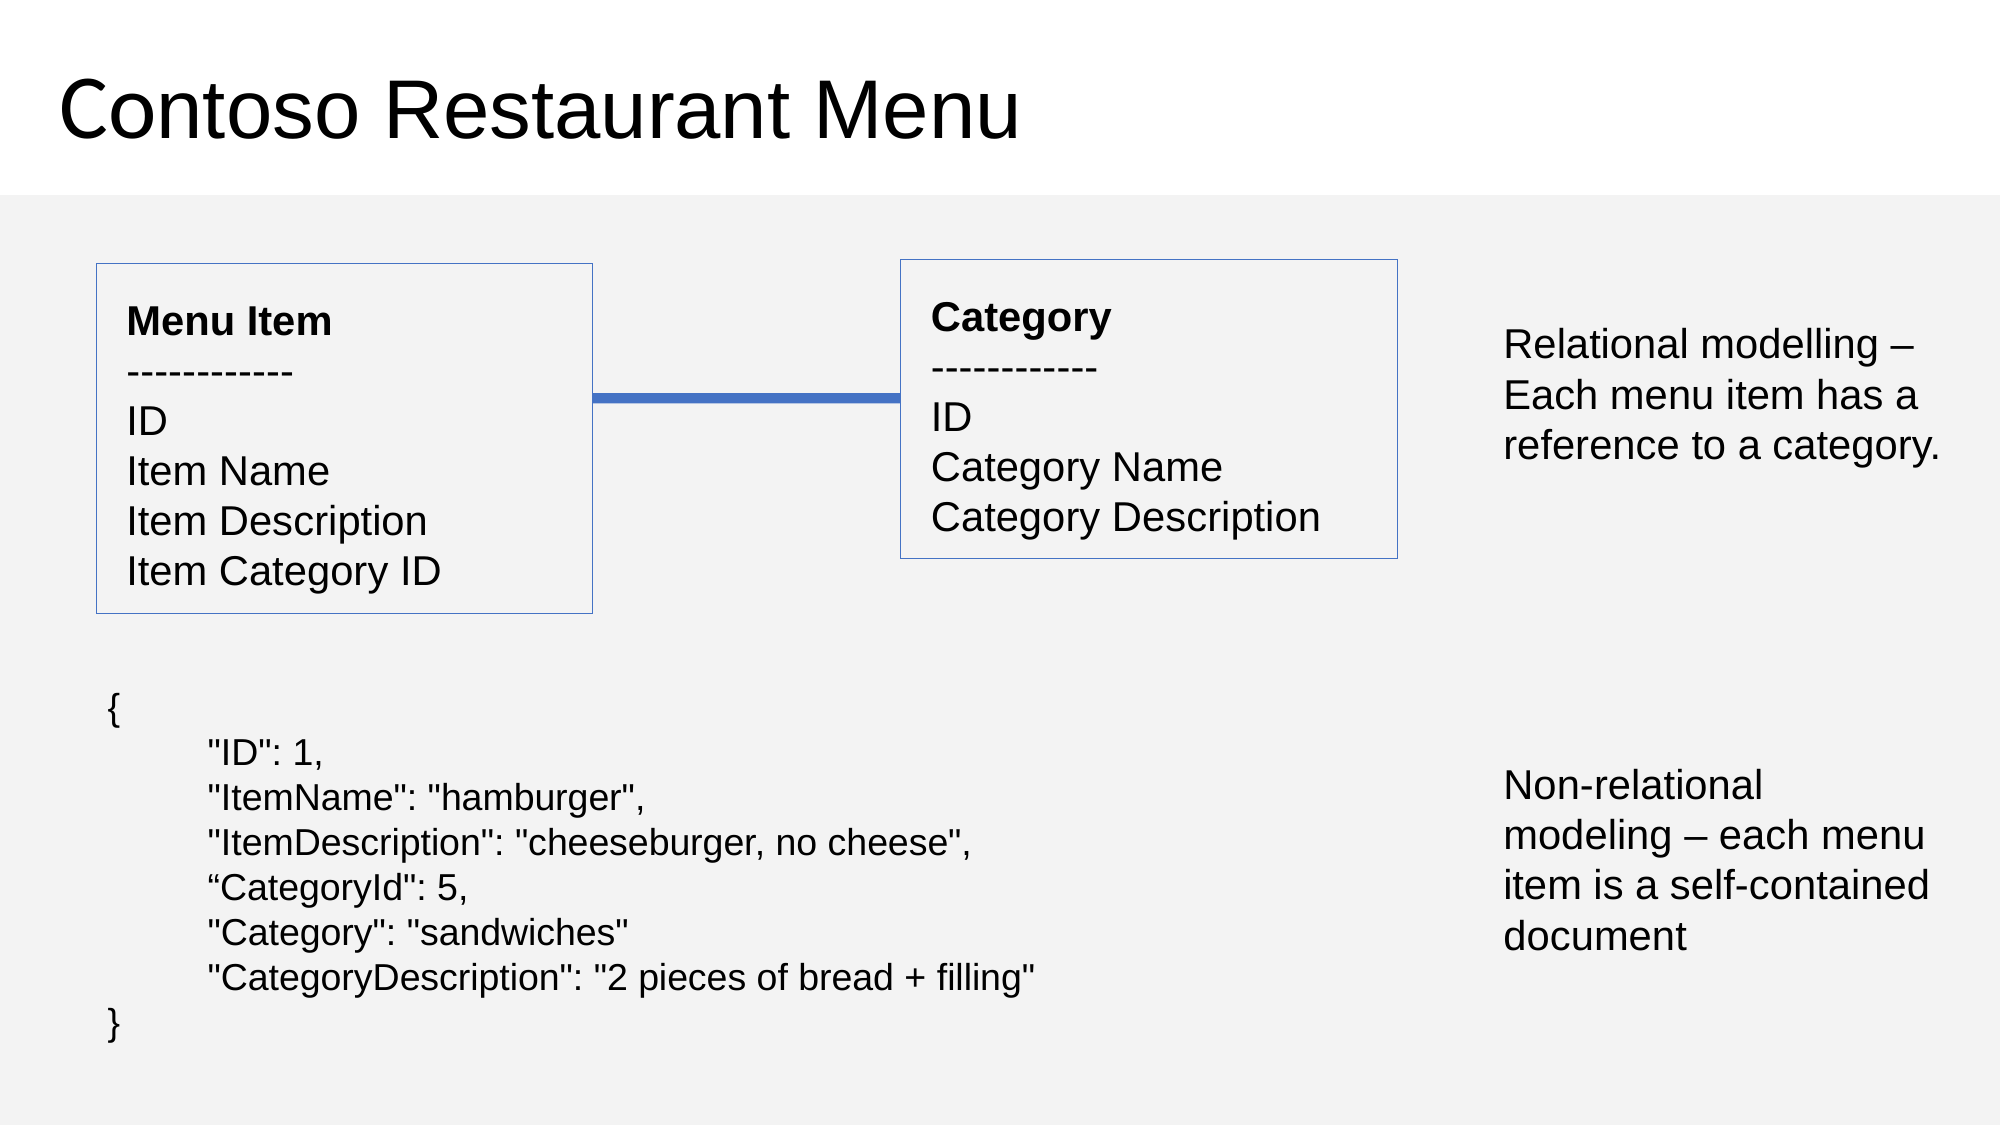

Contoso Restaurant Menu
Category
------------
ID
Category Name
Category Description

Menu Item
------------
ID
Item Name
Item Description
Item Category ID

Relational modelling – Each menu item has a reference to a category.
{
"ID": 1,
"ItemName": "hamburger",
"ItemDescription": "cheeseburger, no cheese",
“CategoryId": 5,
"Category": "sandwiches"
"CategoryDescription": "2 pieces of bread + filling"
}
Non-relational modeling – each menu item is a self-contained document